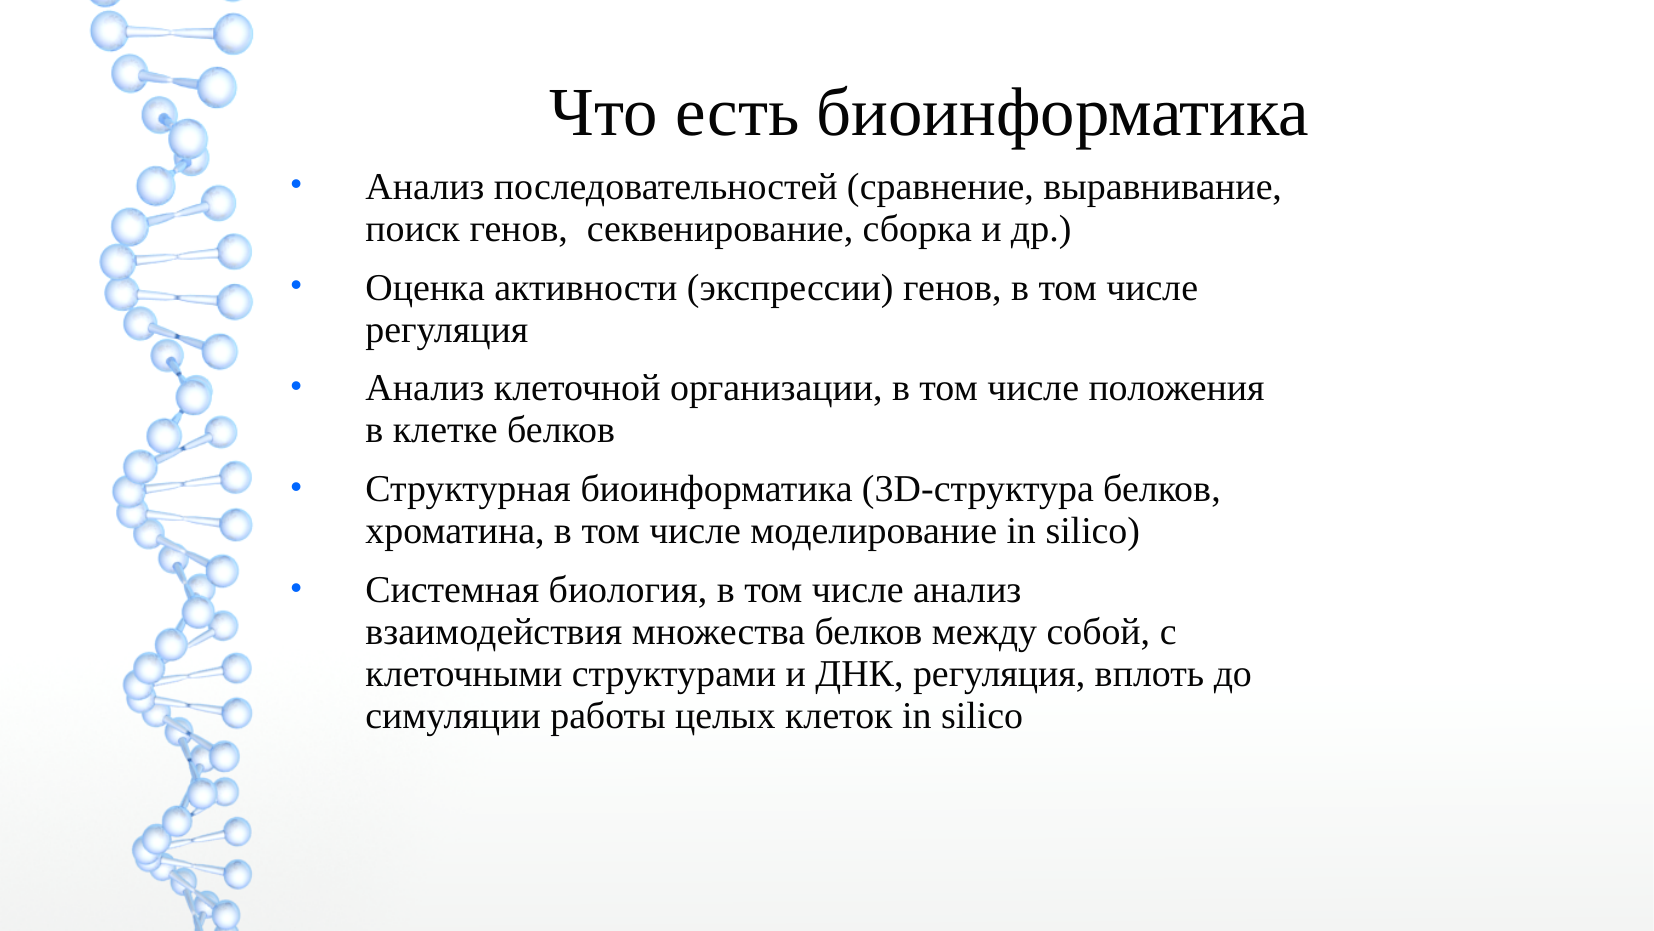

Что есть биоинформатика
Анализ последовательностей (сравнение, выравнивание, поиск генов,  секвенирование, сборка и др.)
Оценка активности (экспрессии) генов, в том числе регуляция
Анализ клеточной организации, в том числе положения в клетке белков
Структурная биоинформатика (3D-структура белков, хроматина, в том числе моделирование in silico)
Системная биология, в том числе анализ взаимодействия множества белков между собой, с клеточными структурами и ДНК, регуляция, вплоть до симуляции работы целых клеток in silico